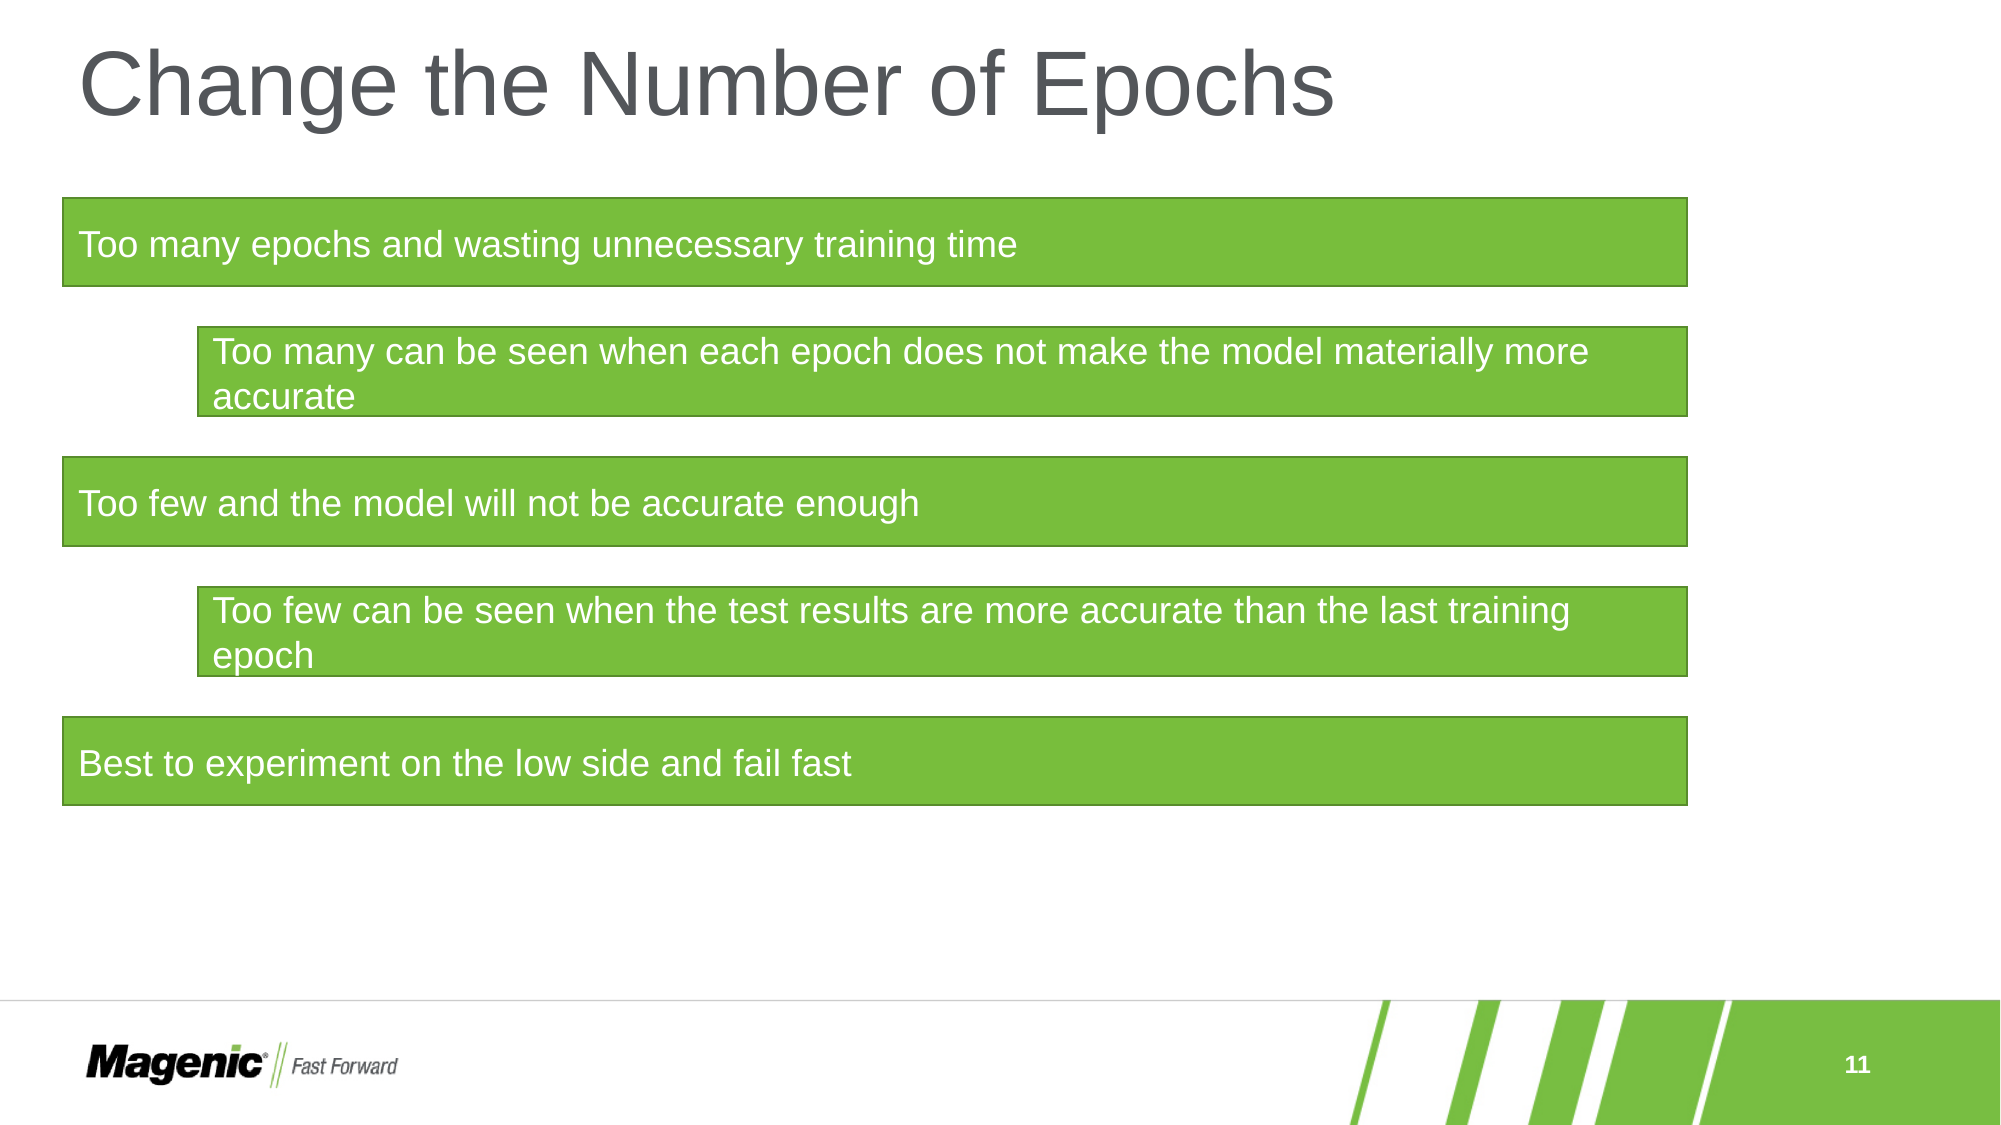

# Change the Number of Epochs
Too many epochs and wasting unnecessary training time
Too many can be seen when each epoch does not make the model materially more accurate
Too few and the model will not be accurate enough
Too few can be seen when the test results are more accurate than the last training epoch
Best to experiment on the low side and fail fast